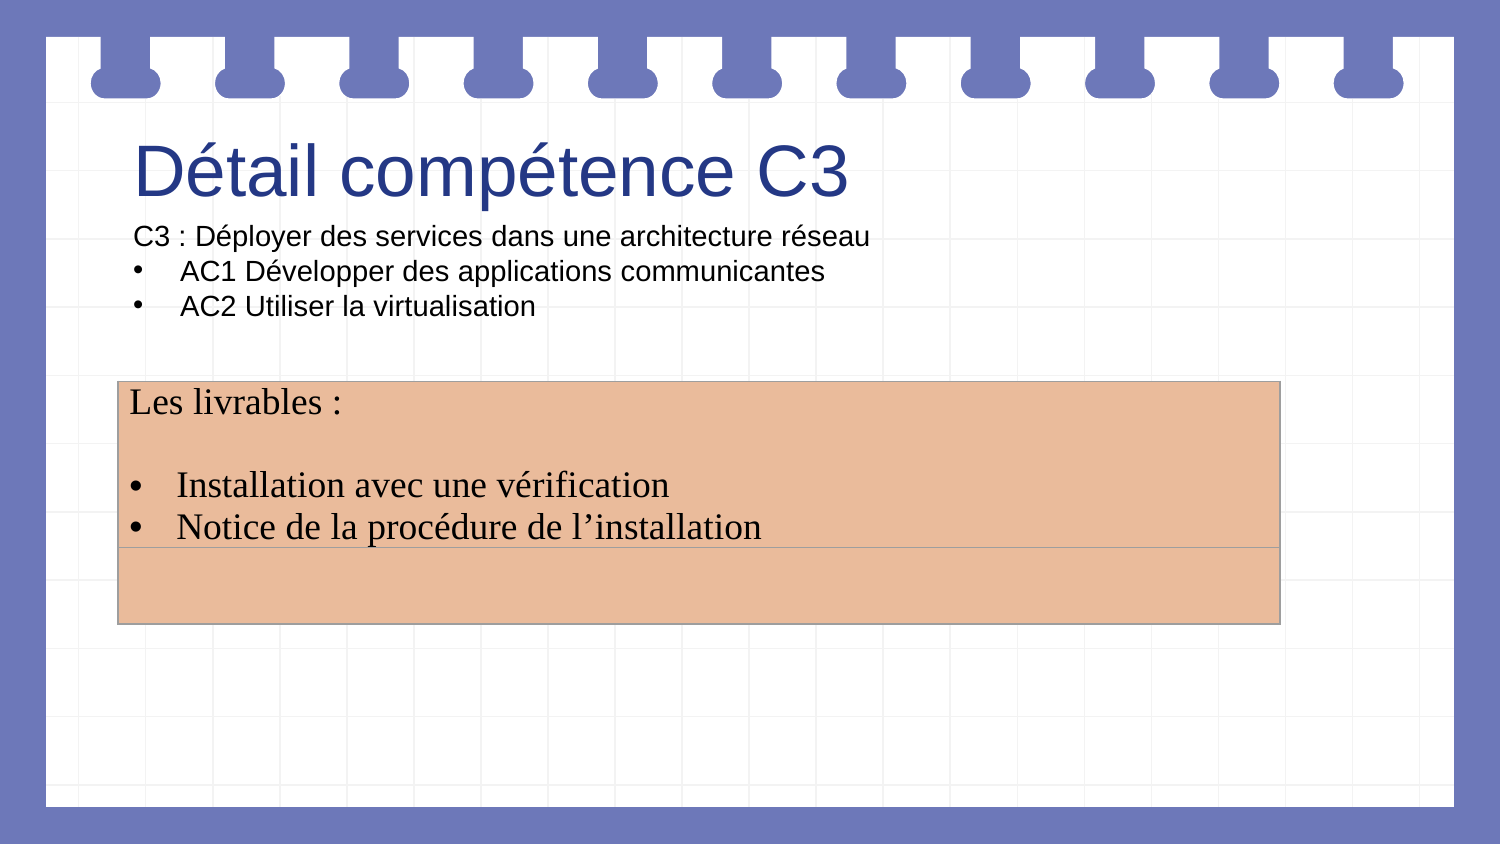

# Détail compétence C3
C3 : Déployer des services dans une architecture réseau
AC1 Développer des applications communicantes
AC2 Utiliser la virtualisation

| Les livrables : Installation avec une vérification Notice de la procédure de l’installation |
| --- |
|  |